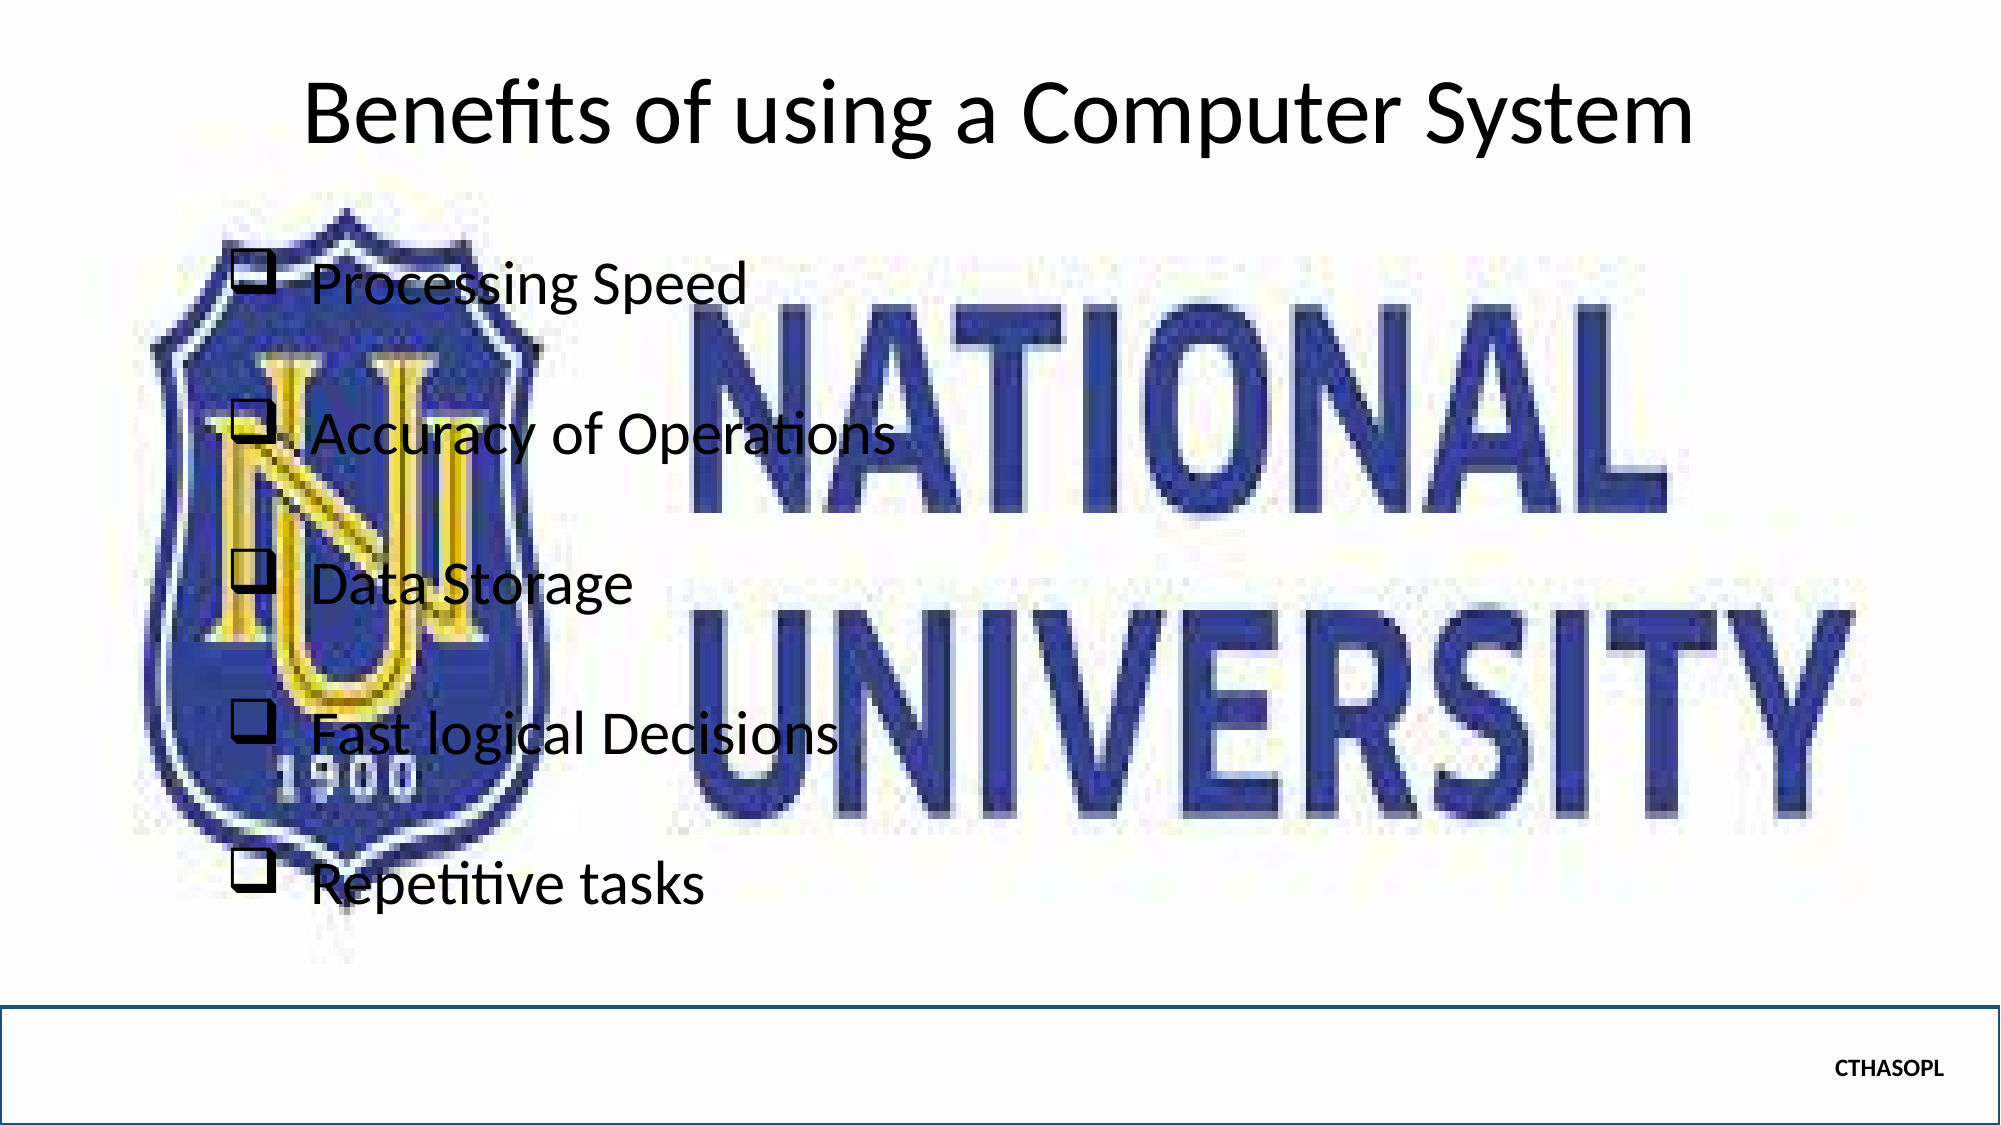

# Benefits of using a Computer System
Processing Speed

Accuracy of Operations

Data Storage

Fast logical Decisions

Repetitive tasks

CTHASOPL